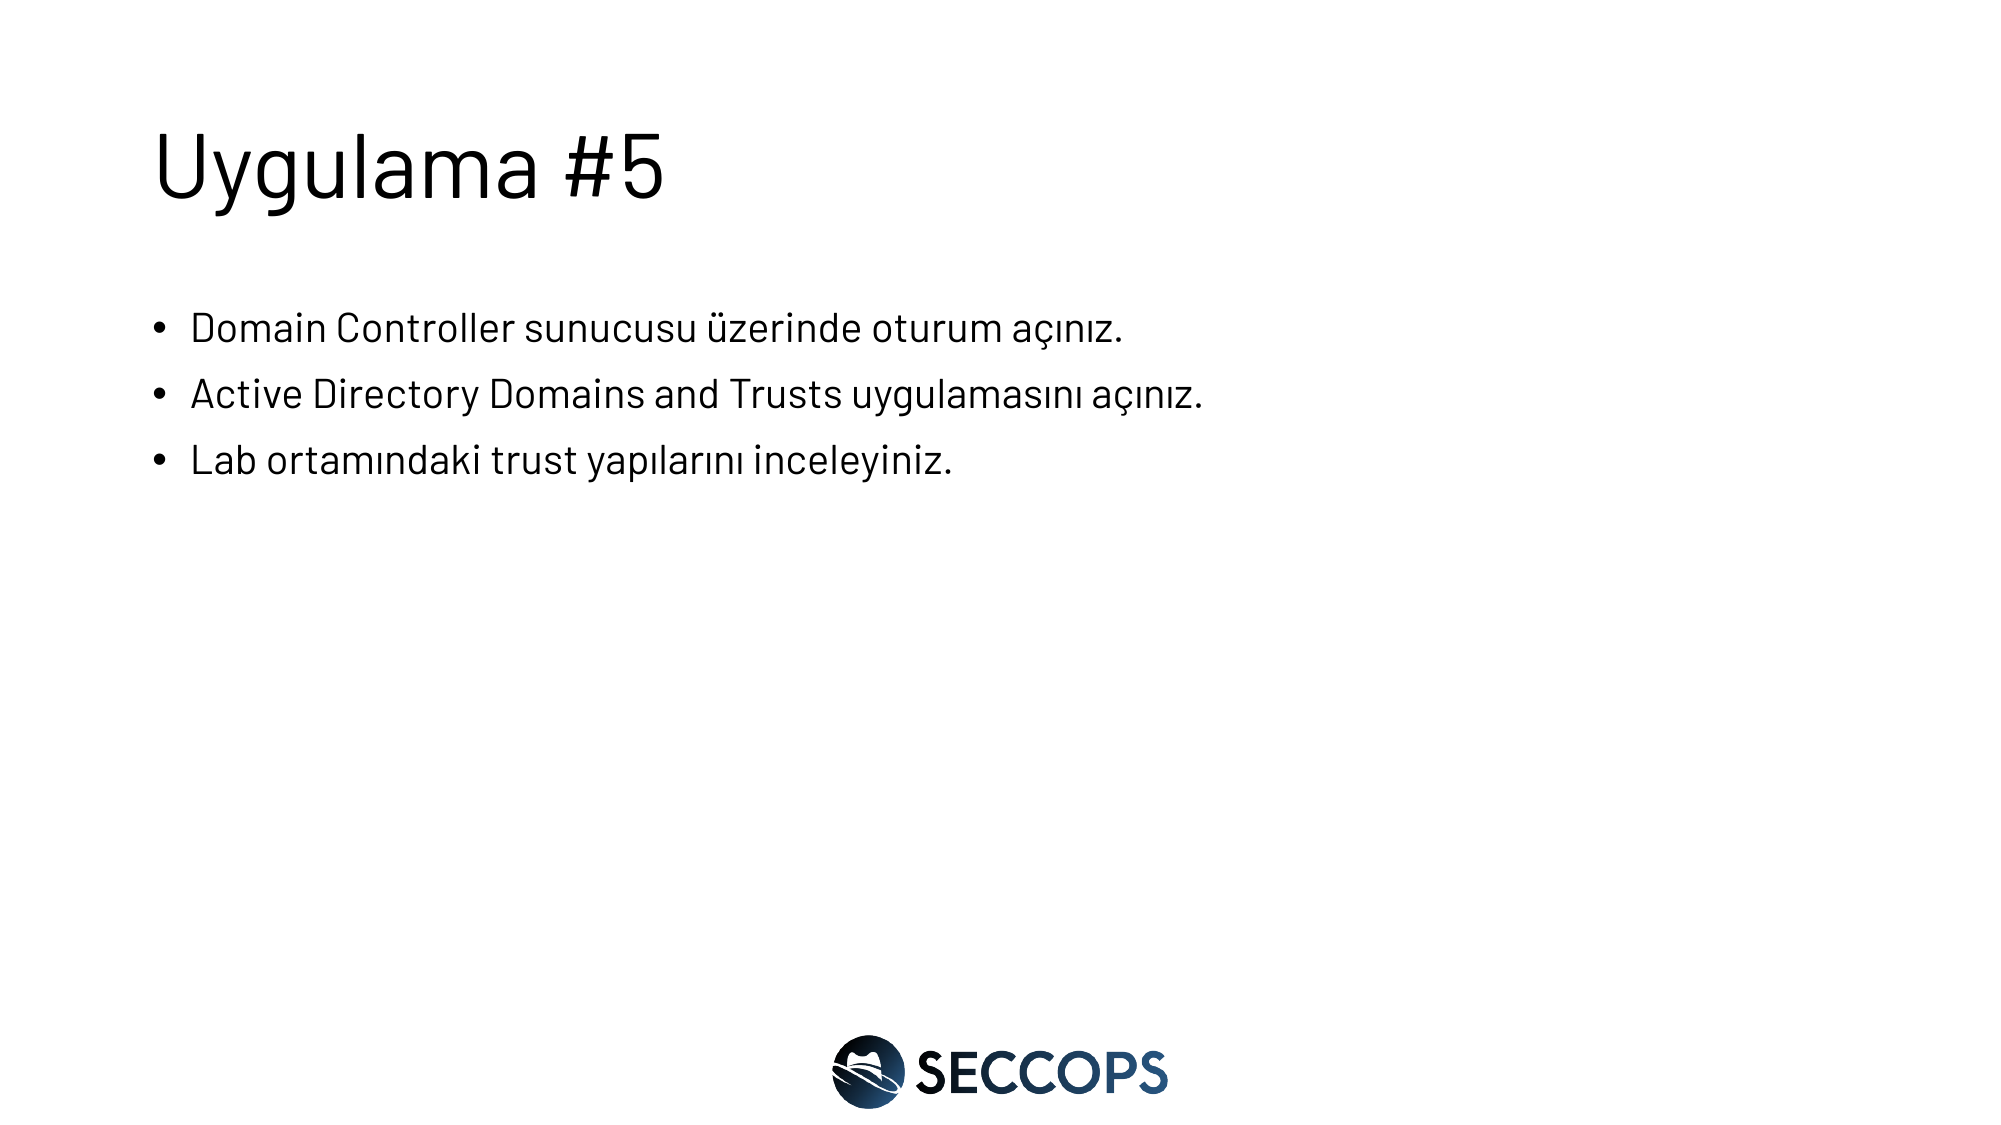

# Uygulama #5
Domain Controller sunucusu üzerinde oturum açınız.
Active Directory Domains and Trusts uygulamasını açınız.
Lab ortamındaki trust yapılarını inceleyiniz.